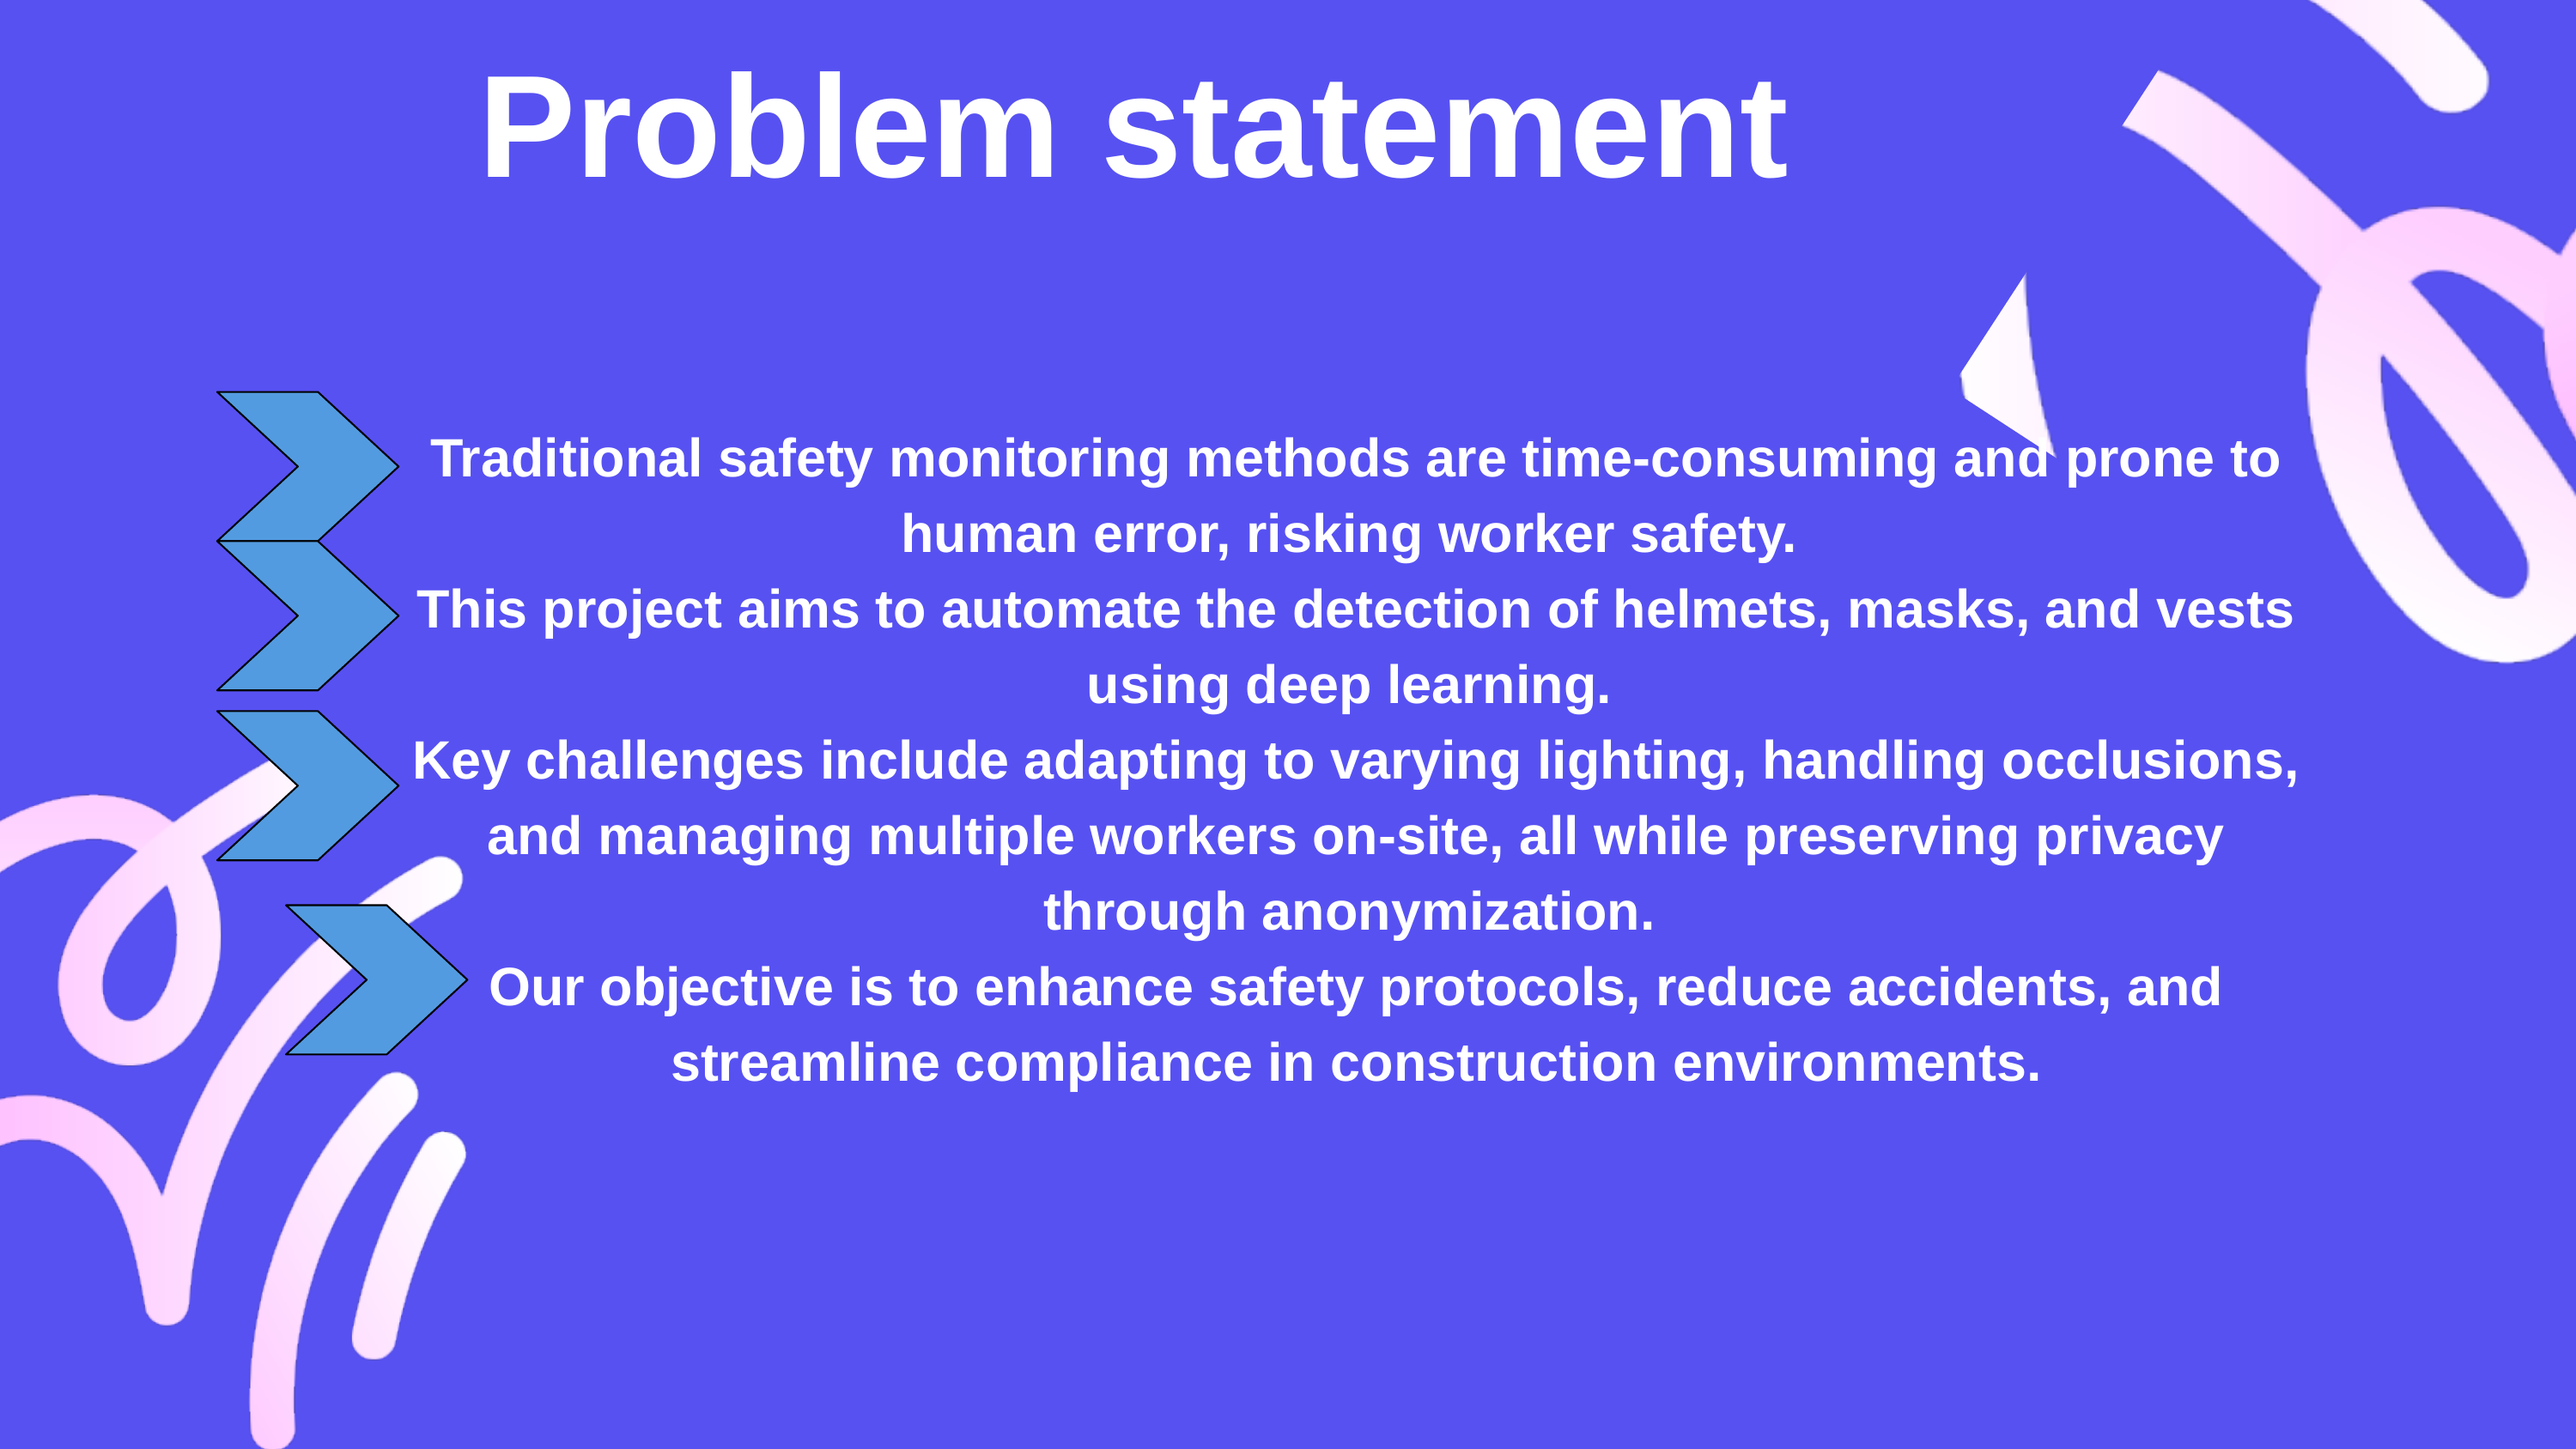

Problem statement

Traditional safety monitoring methods are time-consuming and prone to human error, risking worker safety.
This project aims to automate the detection of helmets, masks, and vests using deep learning.
Key challenges include adapting to varying lighting, handling occlusions, and managing multiple workers on-site, all while preserving privacy through anonymization.
Our objective is to enhance safety protocols, reduce accidents, and streamline compliance in construction environments.